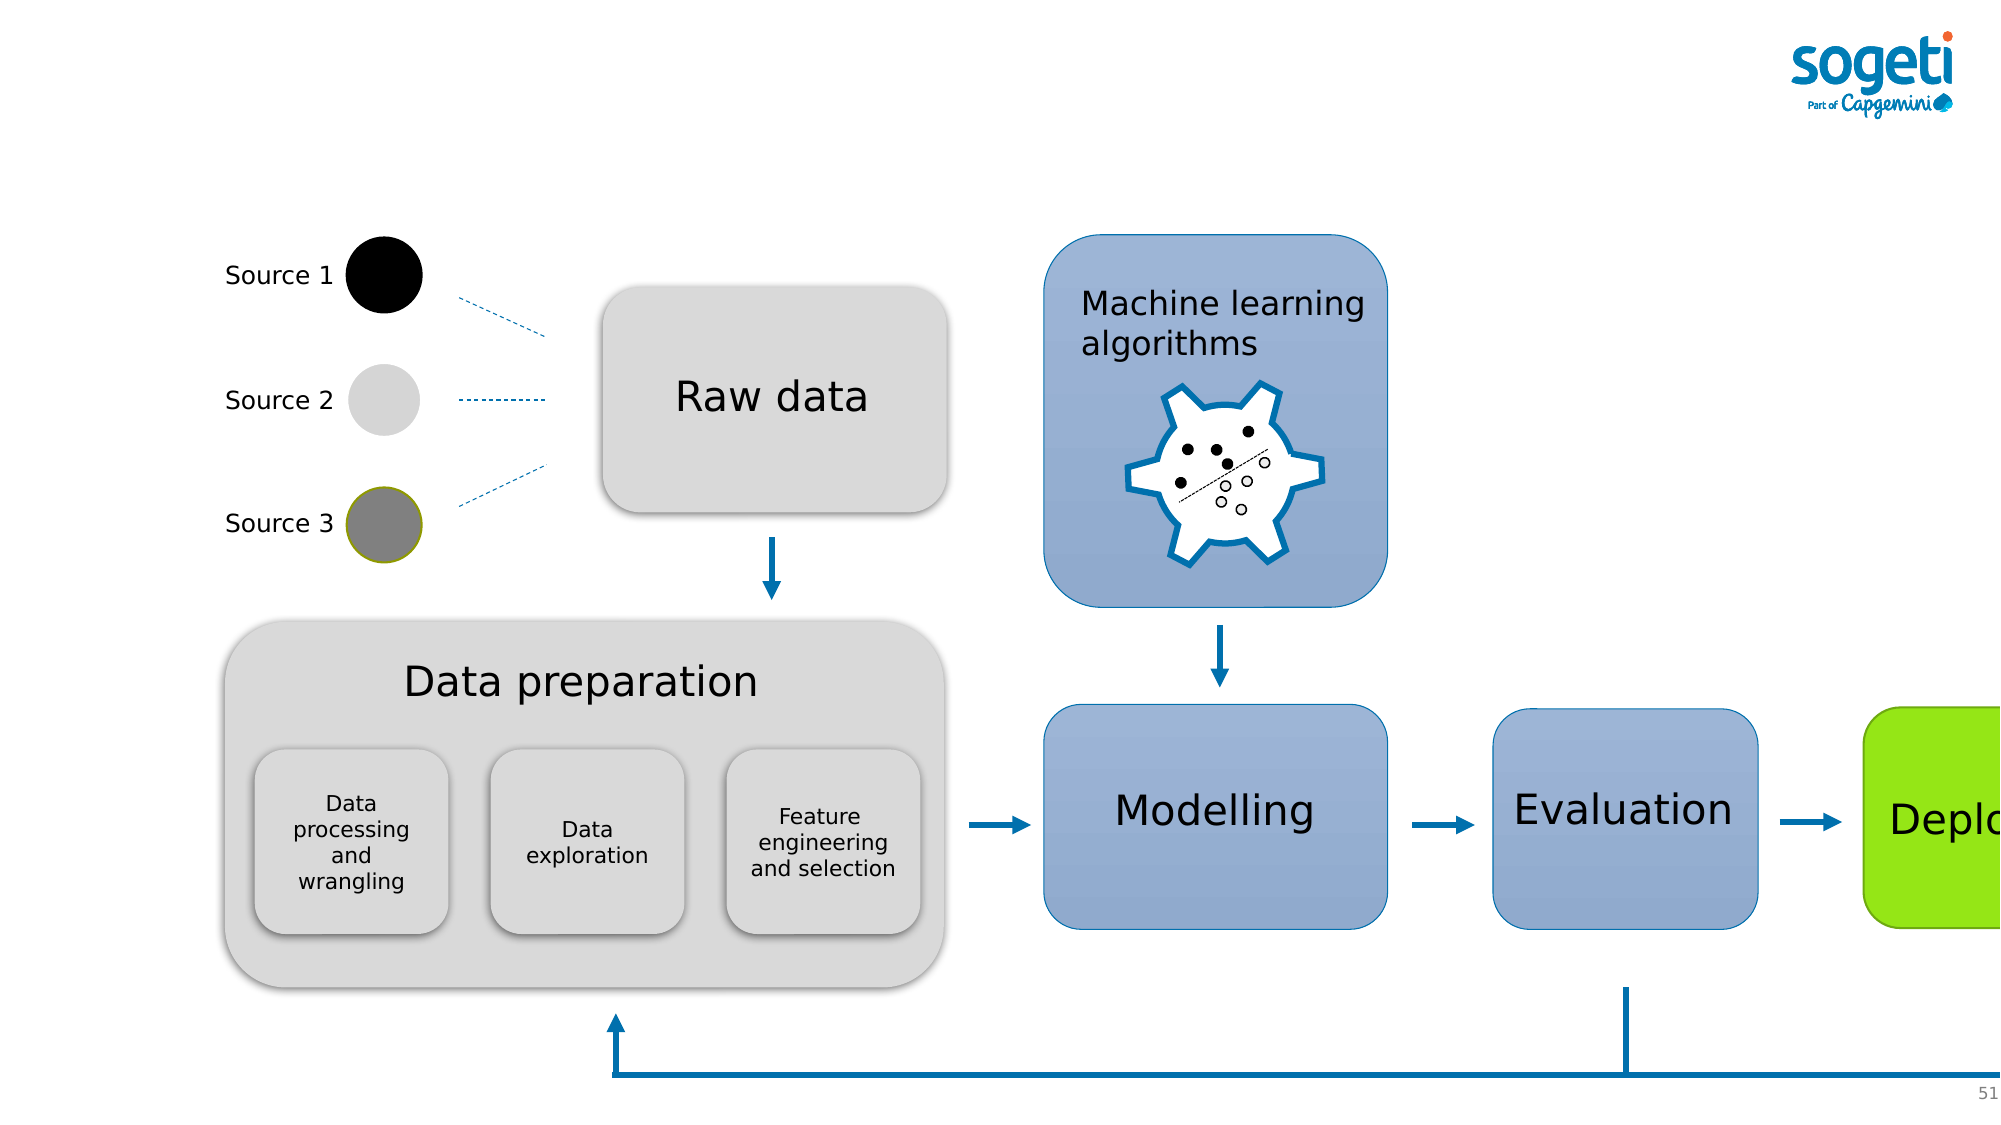

Source 1
Machine learning
algorithms

Raw data

Source 2

Source 3

Data preparation

Deployment

Feature  engineering and selection
Data processing and wrangling
Data exploration
Evaluation
Modelling